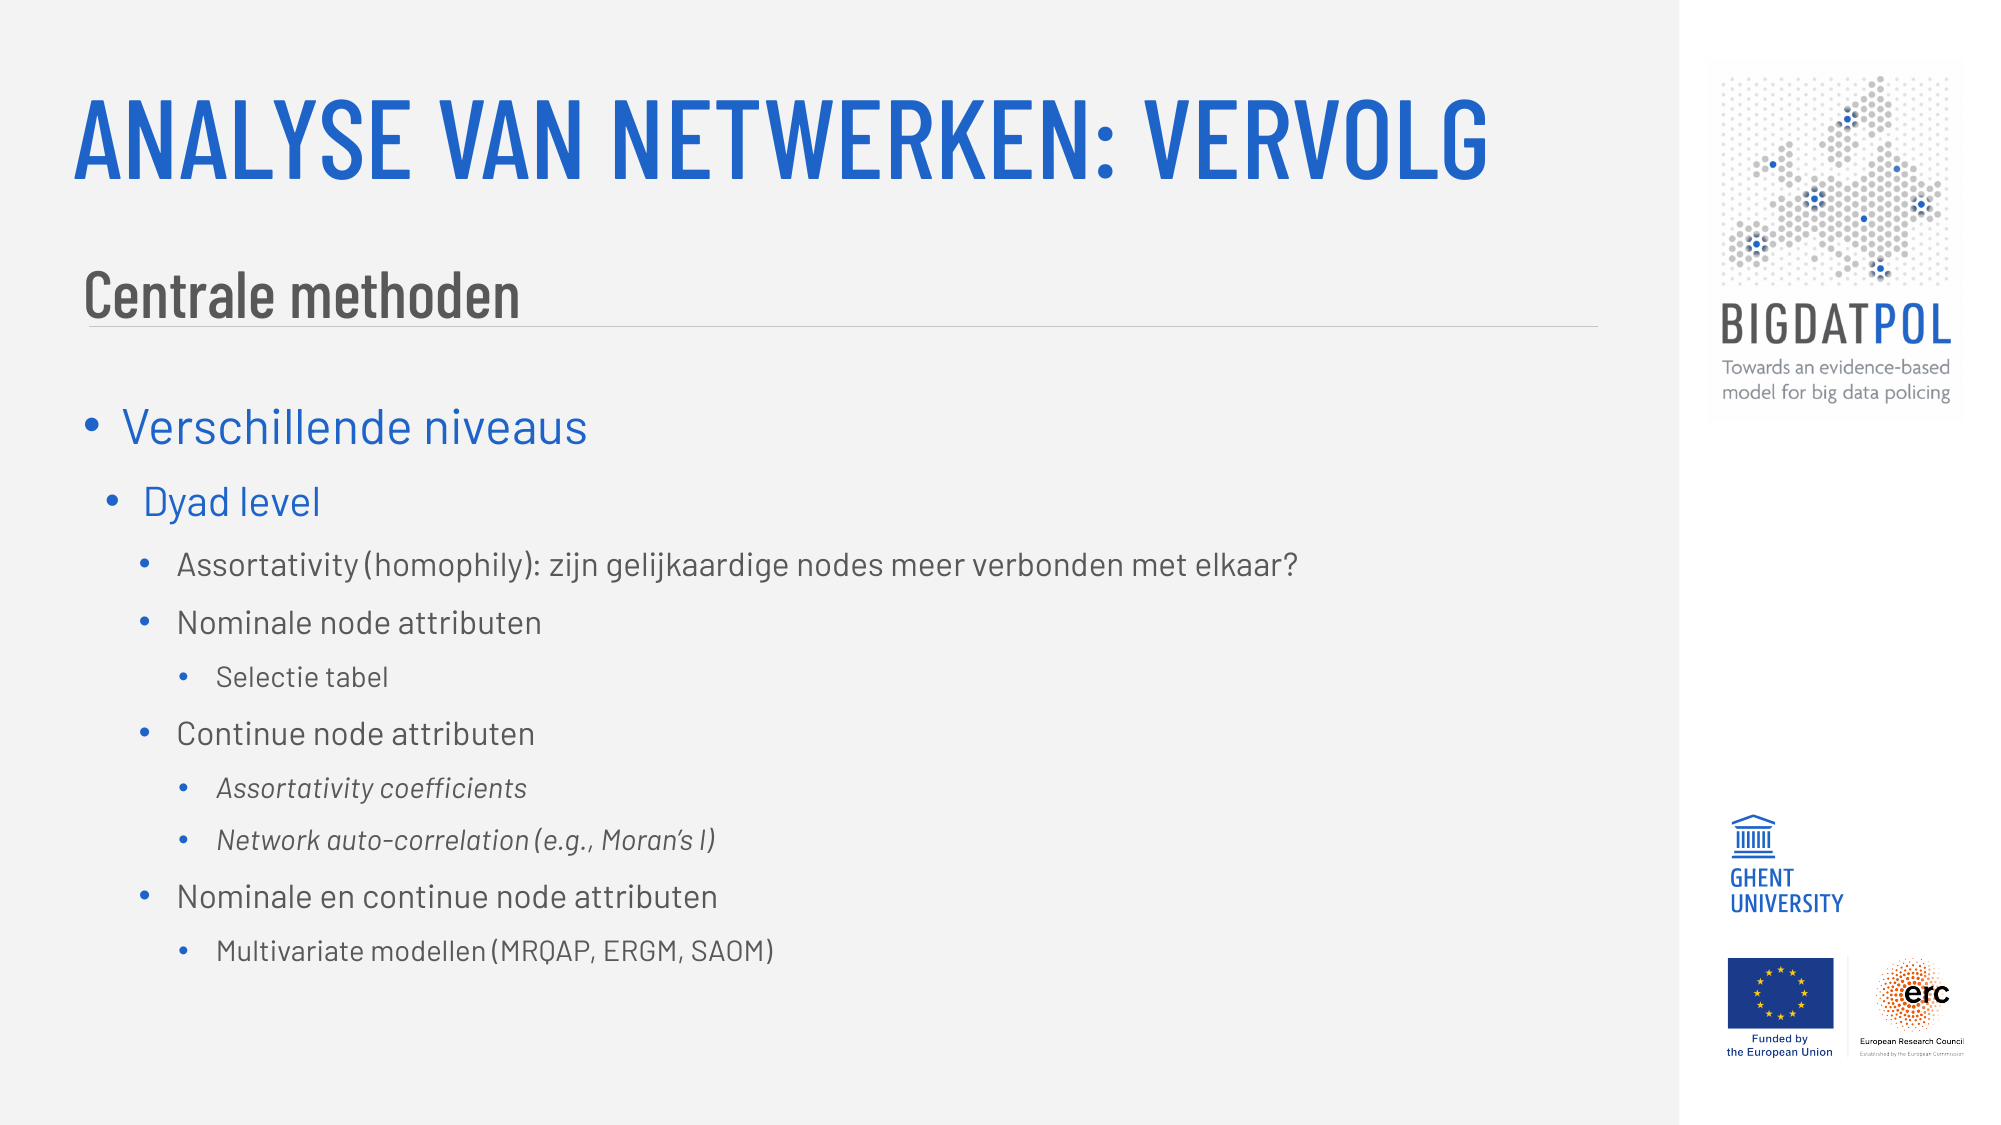

# Analyse van netwerken: vervolg
Centrale methoden
Verschillende niveaus
Dyad level
Assortativity (homophily): zijn gelijkaardige nodes meer verbonden met elkaar?
Nominale node attributen
Selectie tabel
Continue node attributen
Assortativity coefficients
Network auto-correlation (e.g., Moran’s I)
Nominale en continue node attributen
Multivariate modellen (MRQAP, ERGM, SAOM)